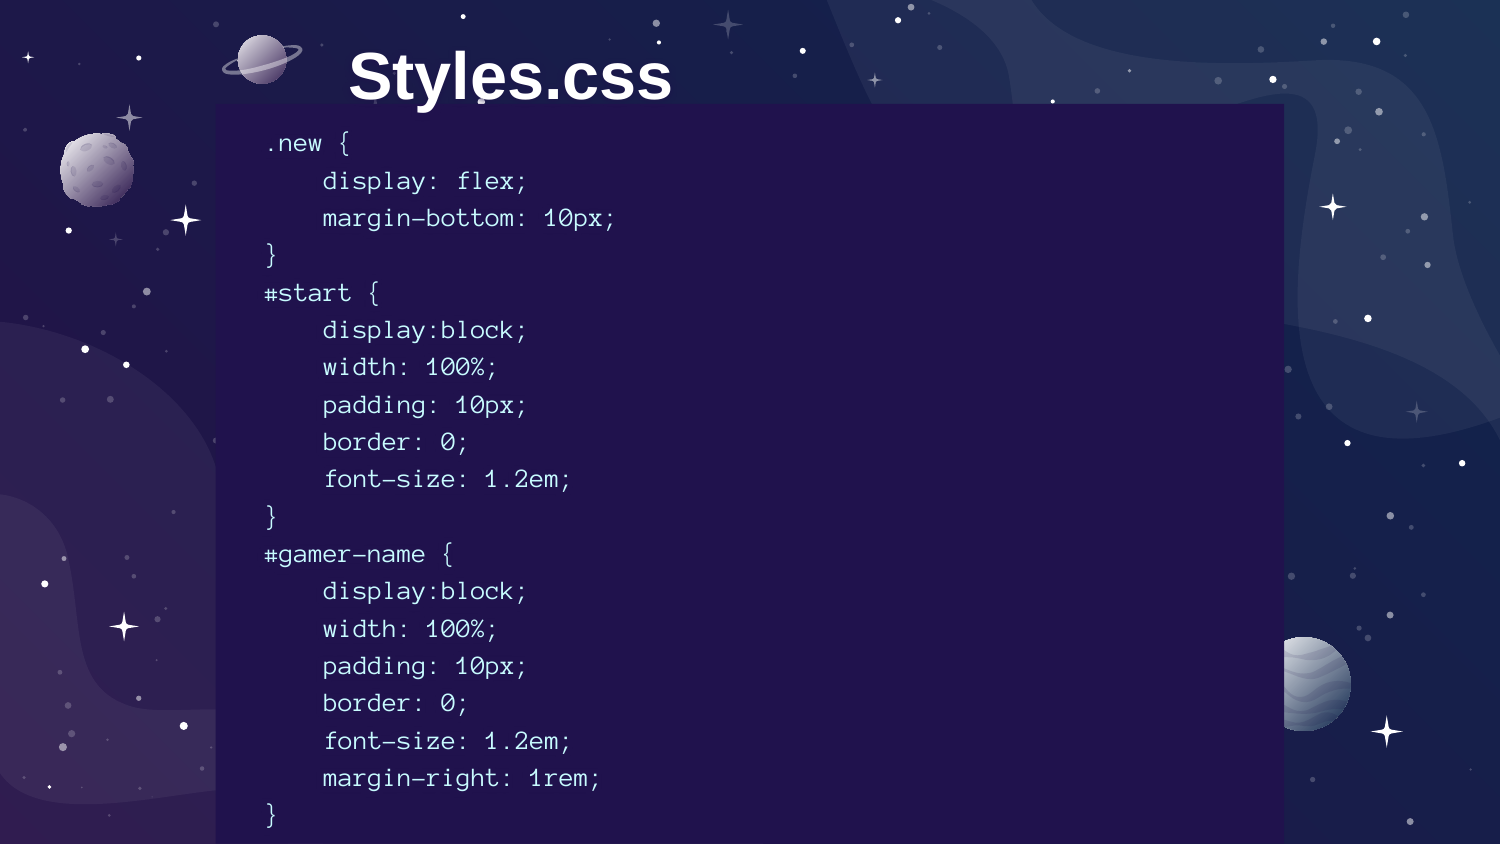

# Styles.css

    .new {
        display: flex;
        margin-bottom: 10px;
    }
    #start {
        display:block;
        width: 100%;
        padding: 10px;
        border: 0;
        font-size: 1.2em;
    }
    #gamer-name {
        display:block;
        width: 100%;
        padding: 10px;
        border: 0;
        font-size: 1.2em;
        margin-right: 1rem;
    }